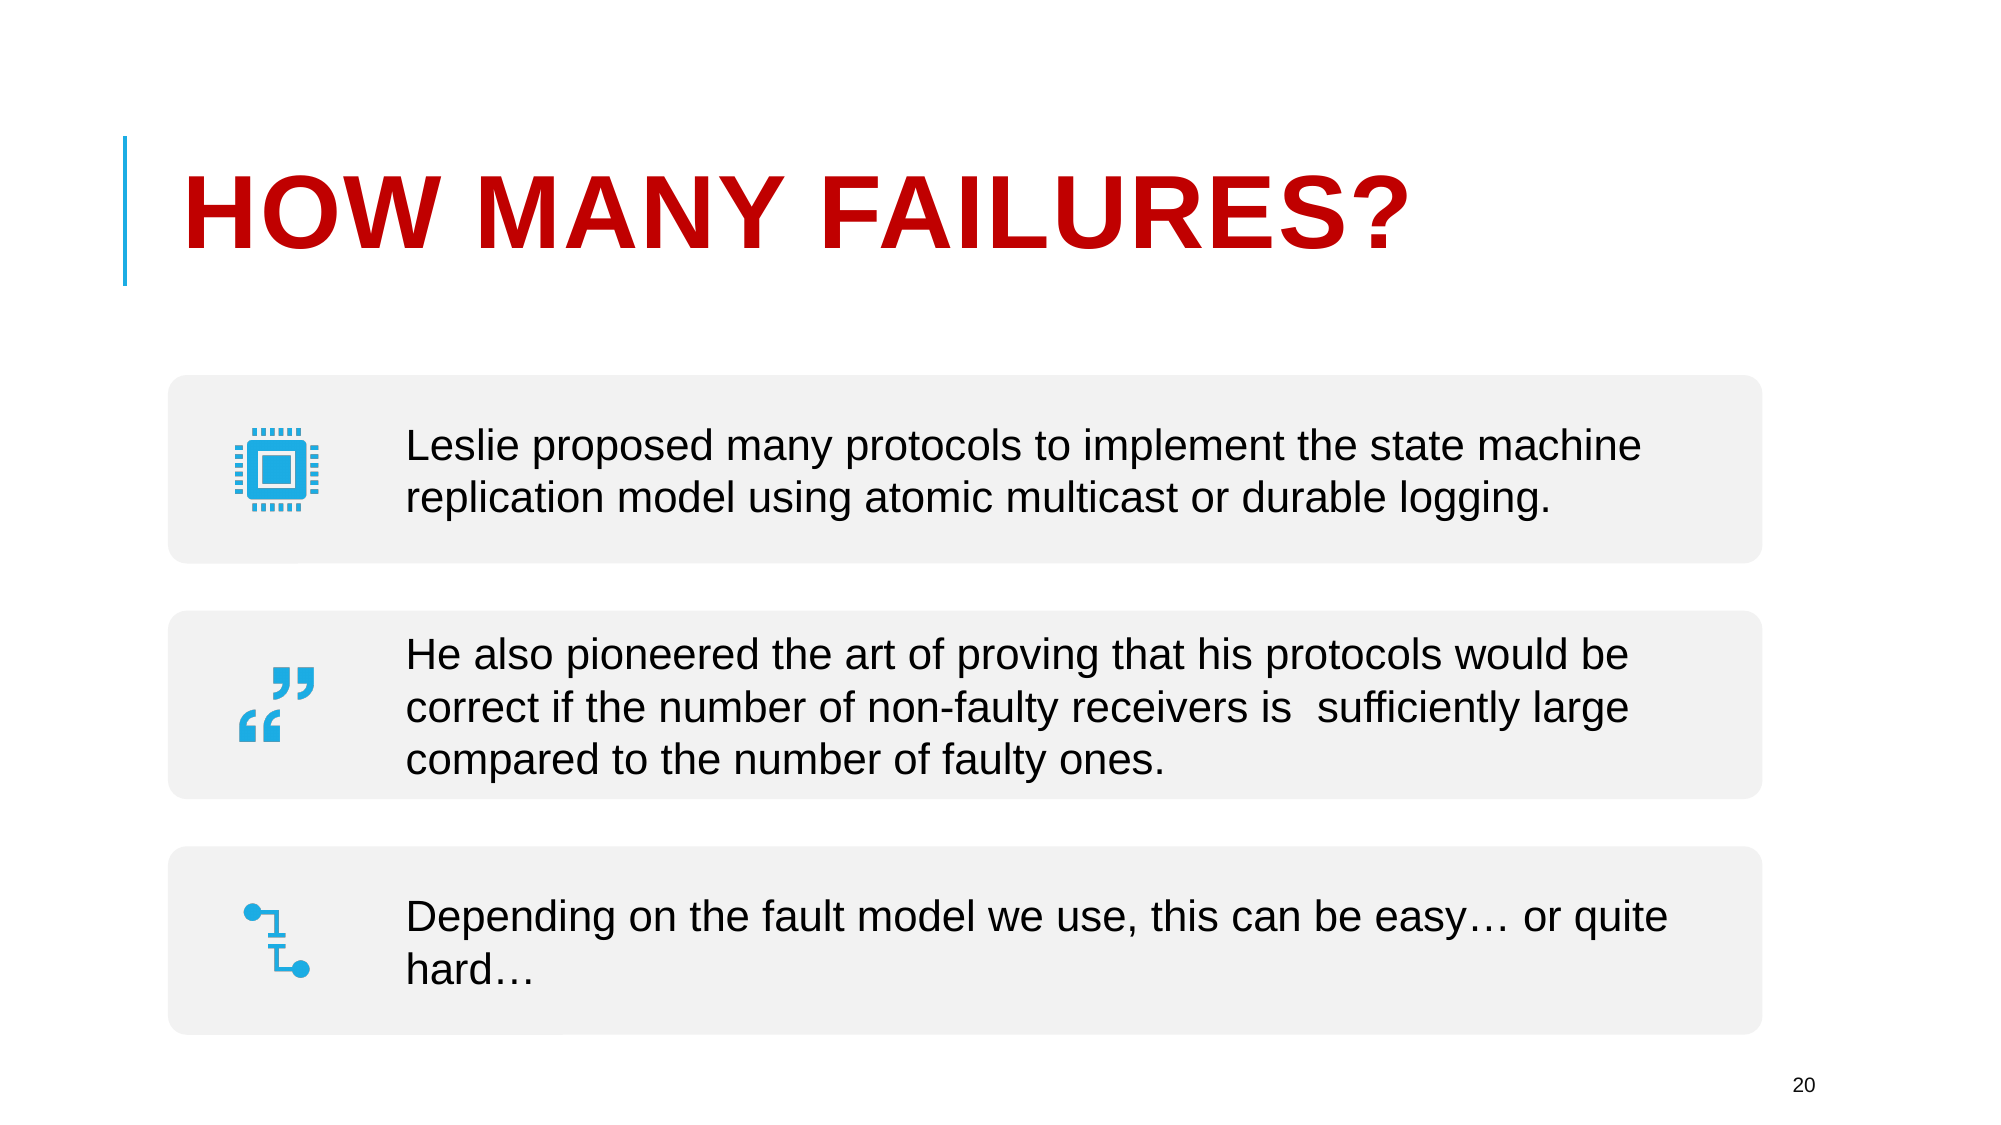

# How many failures?
Leslie proposed many protocols to implement the state machine replication model using atomic multicast or durable logging.
He also pioneered the art of proving that his protocols would be correct if the number of non-faulty receivers is  sufficiently large compared to the number of faulty ones.
Depending on the fault model we use, this can be easy… or quite hard…

20